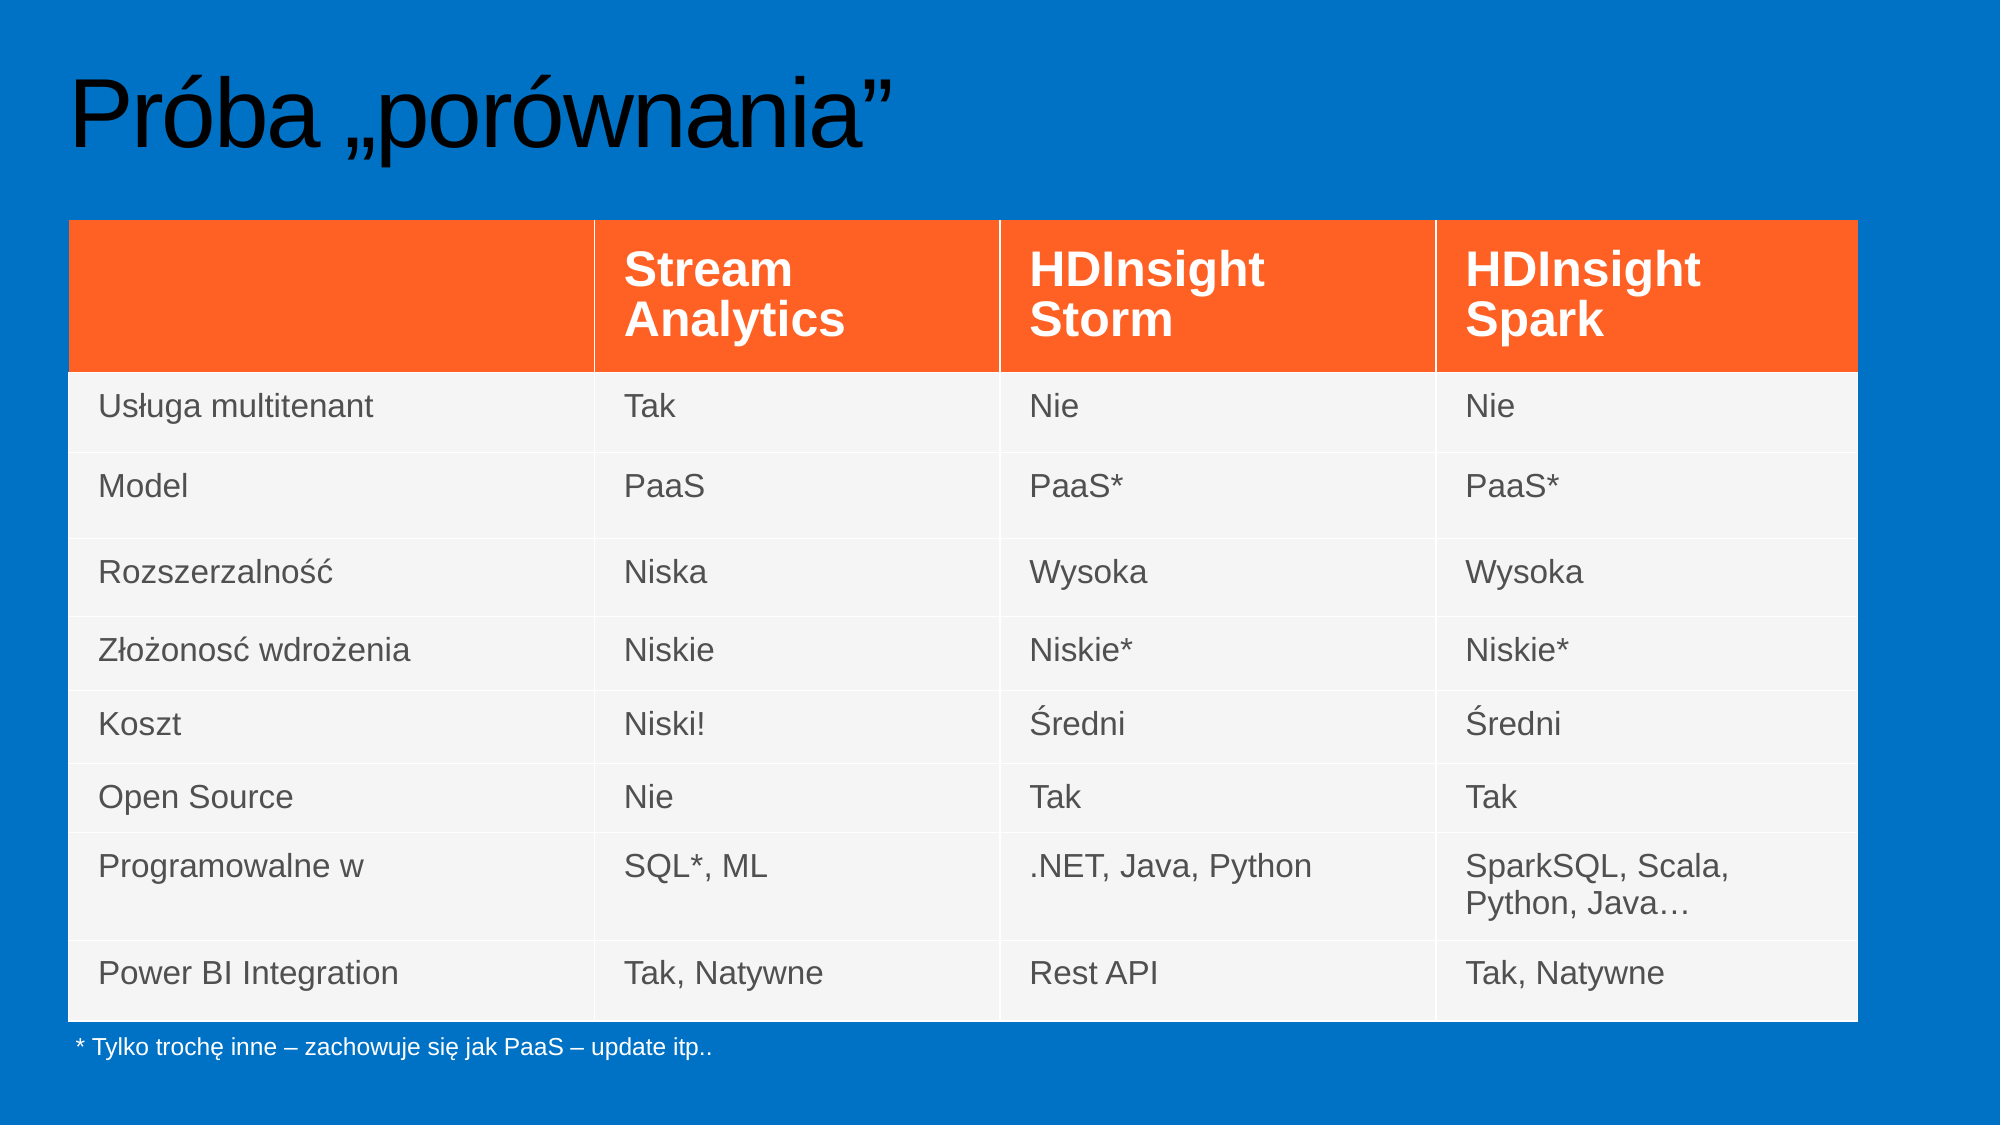

# Próba „porównania”
|  | Stream Analytics | HDInsight Storm | HDInsight Spark |
| --- | --- | --- | --- |
| Usługa multitenant | Tak | Nie | Nie |
| Model | PaaS | PaaS\* | PaaS\* |
| Rozszerzalność | Niska | Wysoka | Wysoka |
| Złożonosć wdrożenia | Niskie | Niskie\* | Niskie\* |
| Koszt | Niski! | Średni | Średni |
| Open Source | Nie | Tak | Tak |
| Programowalne w | SQL\*, ML | .NET, Java, Python | SparkSQL, Scala, Python, Java… |
| Power BI Integration | Tak, Natywne | Rest API | Tak, Natywne |
* Tylko trochę inne – zachowuje się jak PaaS – update itp..